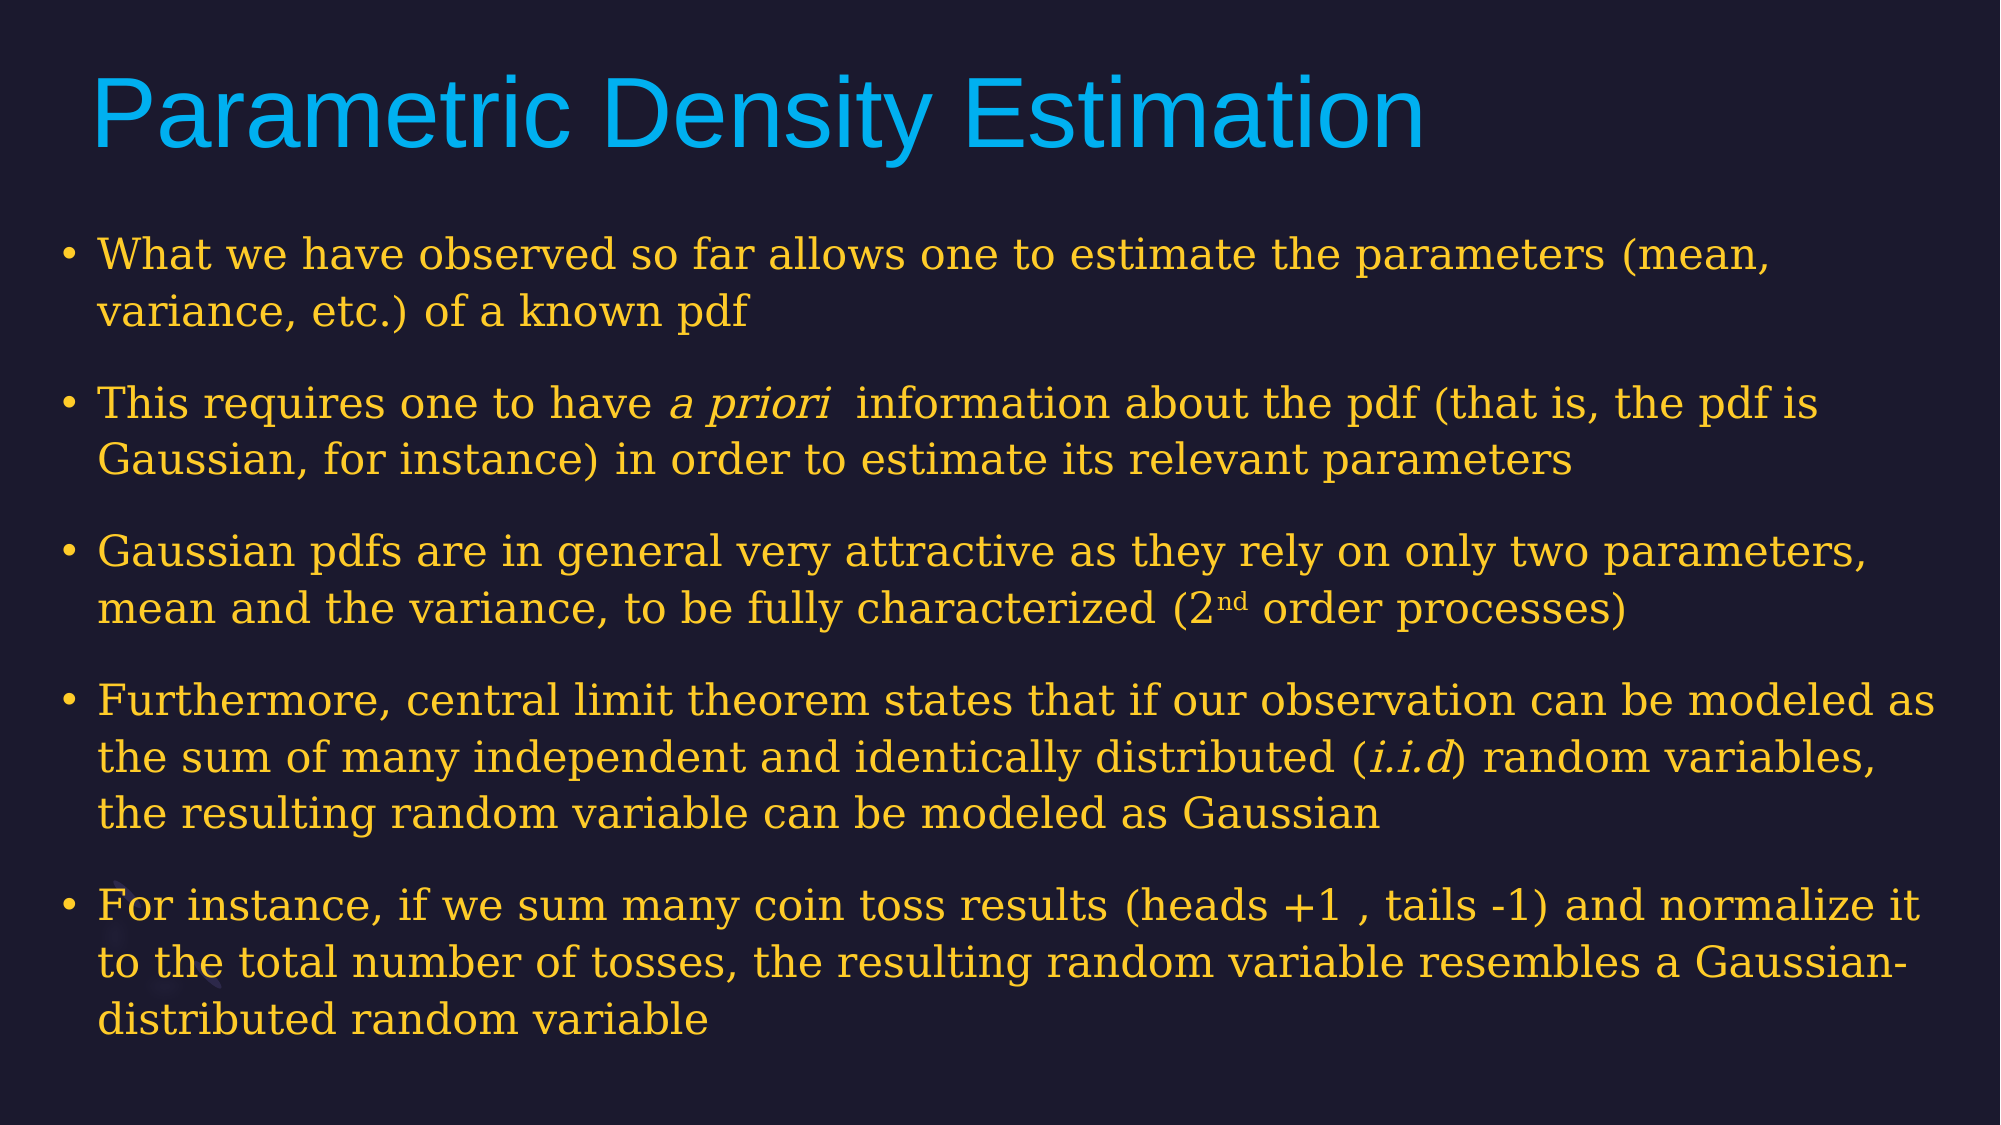

# Parametric Density Estimation
What we have observed so far allows one to estimate the parameters (mean, variance, etc.) of a known pdf
This requires one to have a priori  information about the pdf (that is, the pdf is Gaussian, for instance) in order to estimate its relevant parameters
Gaussian pdfs are in general very attractive as they rely on only two parameters, mean and the variance, to be fully characterized (2nd order processes)
Furthermore, central limit theorem states that if our observation can be modeled as the sum of many independent and identically distributed (i.i.d) random variables, the resulting random variable can be modeled as Gaussian
For instance, if we sum many coin toss results (heads +1 , tails -1) and normalize it to the total number of tosses, the resulting random variable resembles a Gaussian-distributed random variable